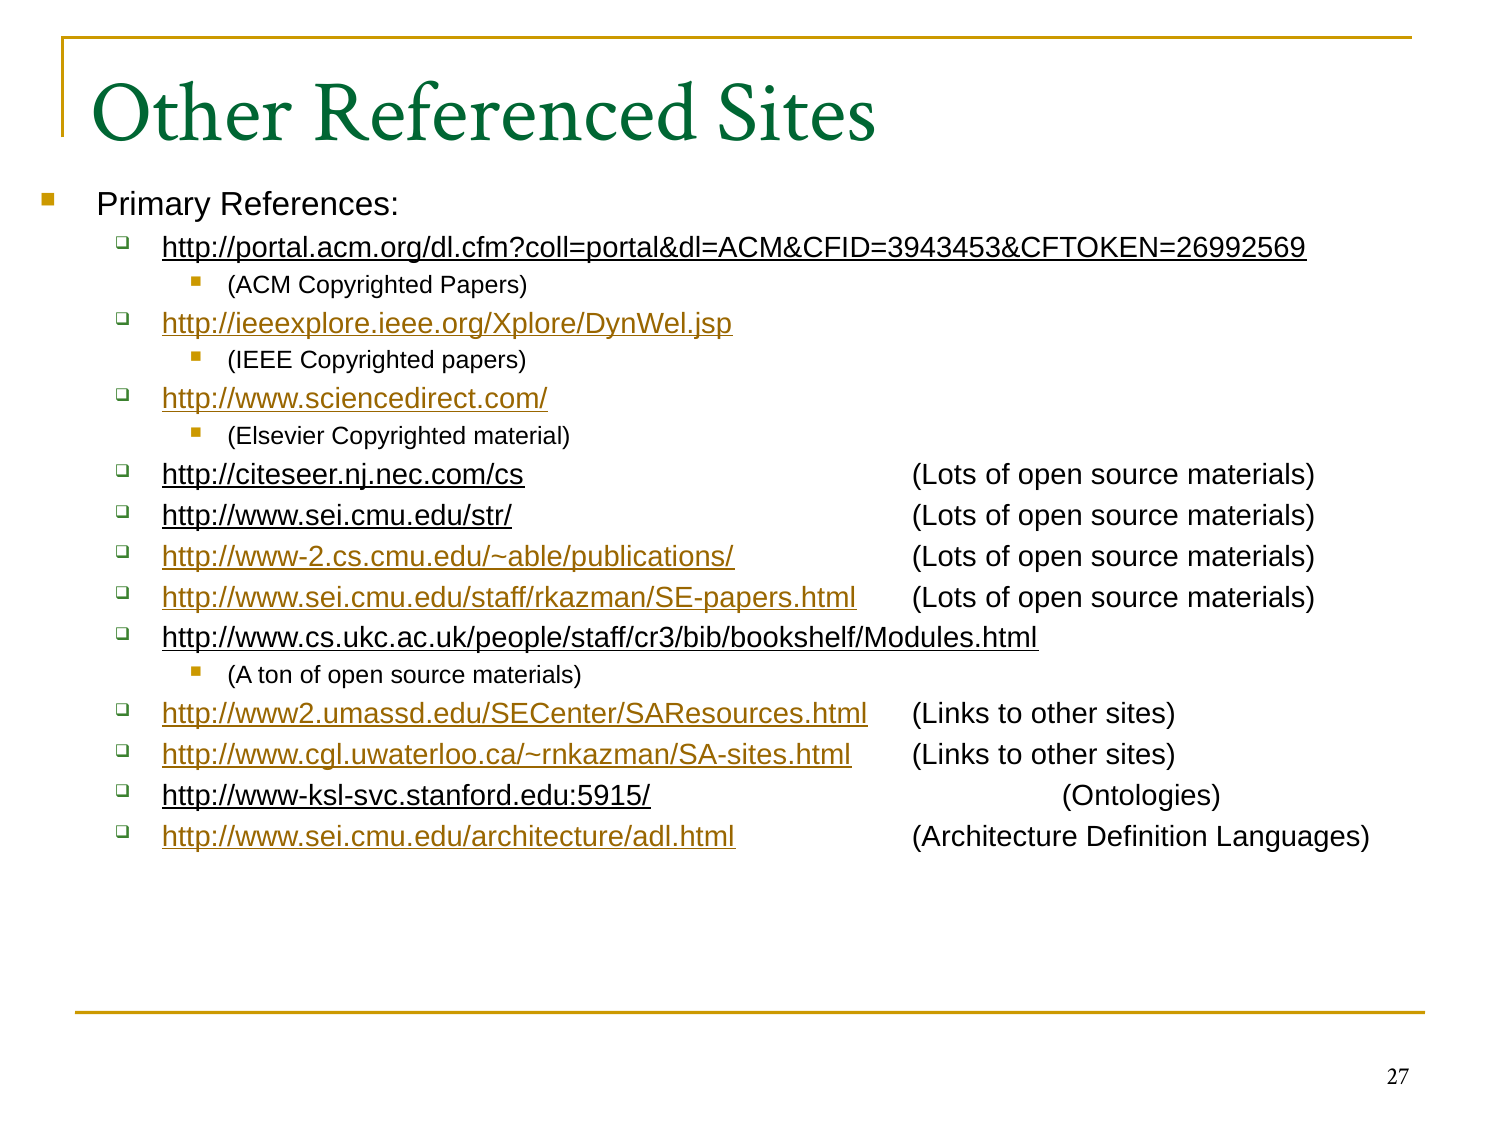

# Other Referenced Sites
Primary References:
http://portal.acm.org/dl.cfm?coll=portal&dl=ACM&CFID=3943453&CFTOKEN=26992569
(ACM Copyrighted Papers)
http://ieeexplore.ieee.org/Xplore/DynWel.jsp
(IEEE Copyrighted papers)
http://www.sciencedirect.com/
(Elsevier Copyrighted material)
http://citeseer.nj.nec.com/cs 	 		(Lots of open source materials)
http://www.sei.cmu.edu/str/  			(Lots of open source materials)
http://www-2.cs.cmu.edu/~able/publications/ 		(Lots of open source materials)
http://www.sei.cmu.edu/staff/rkazman/SE-papers.html	(Lots of open source materials)
http://www.cs.ukc.ac.uk/people/staff/cr3/bib/bookshelf/Modules.html
(A ton of open source materials)
http://www2.umassd.edu/SECenter/SAResources.html	(Links to other sites)
http://www.cgl.uwaterloo.ca/~rnkazman/SA-sites.html	(Links to other sites)
http://www-ksl-svc.stanford.edu:5915/			(Ontologies)
http://www.sei.cmu.edu/architecture/adl.html		(Architecture Definition Languages)
27